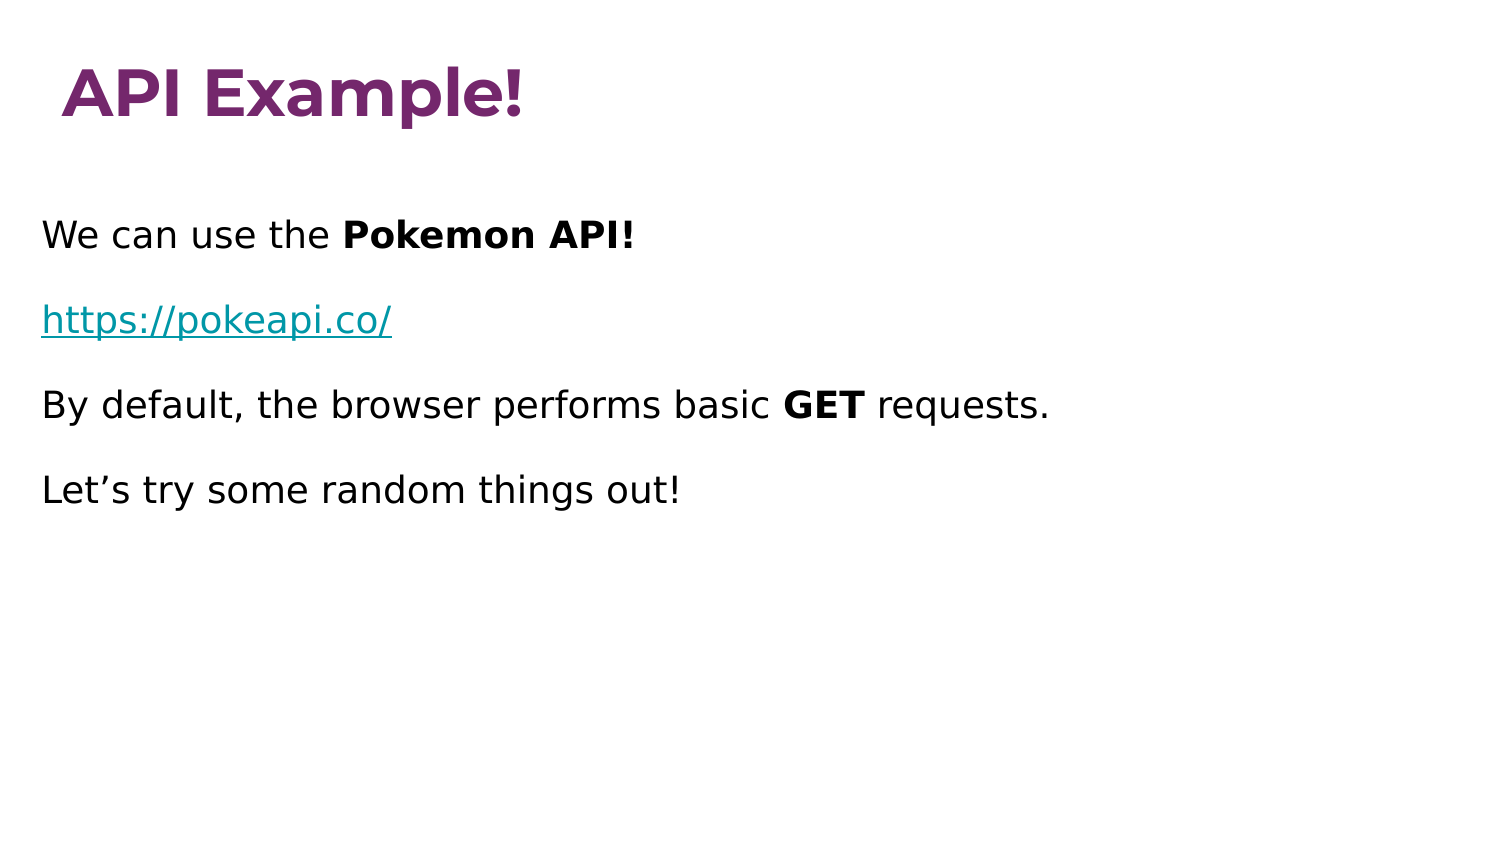

API Example!
We can use the Pokemon API!
https://pokeapi.co/
By default, the browser performs basic GET requests.
Let’s try some random things out!